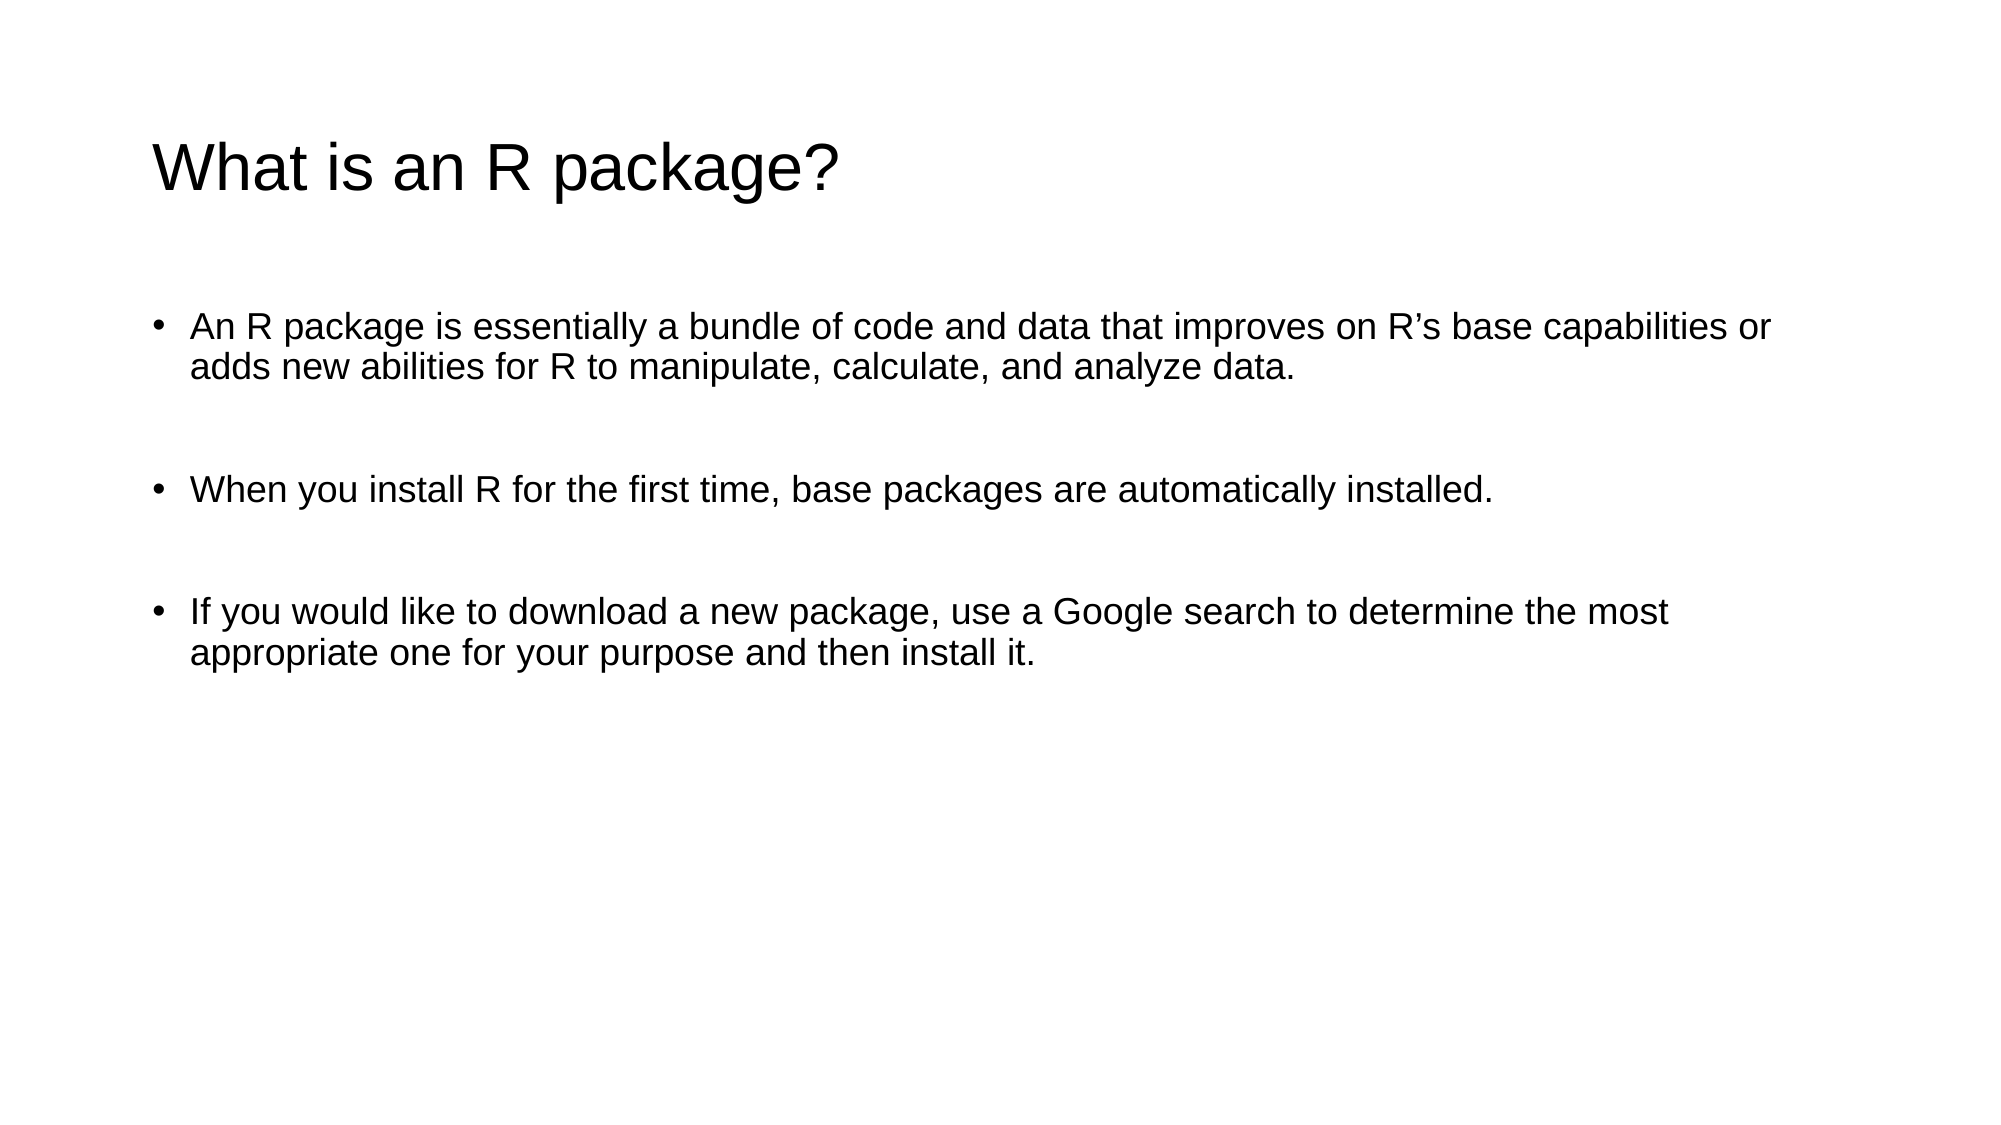

# What is an R package?
An R package is essentially a bundle of code and data that improves on R’s base capabilities or adds new abilities for R to manipulate, calculate, and analyze data.

When you install R for the first time, base packages are automatically installed.

If you would like to download a new package, use a Google search to determine the most appropriate one for your purpose and then install it.